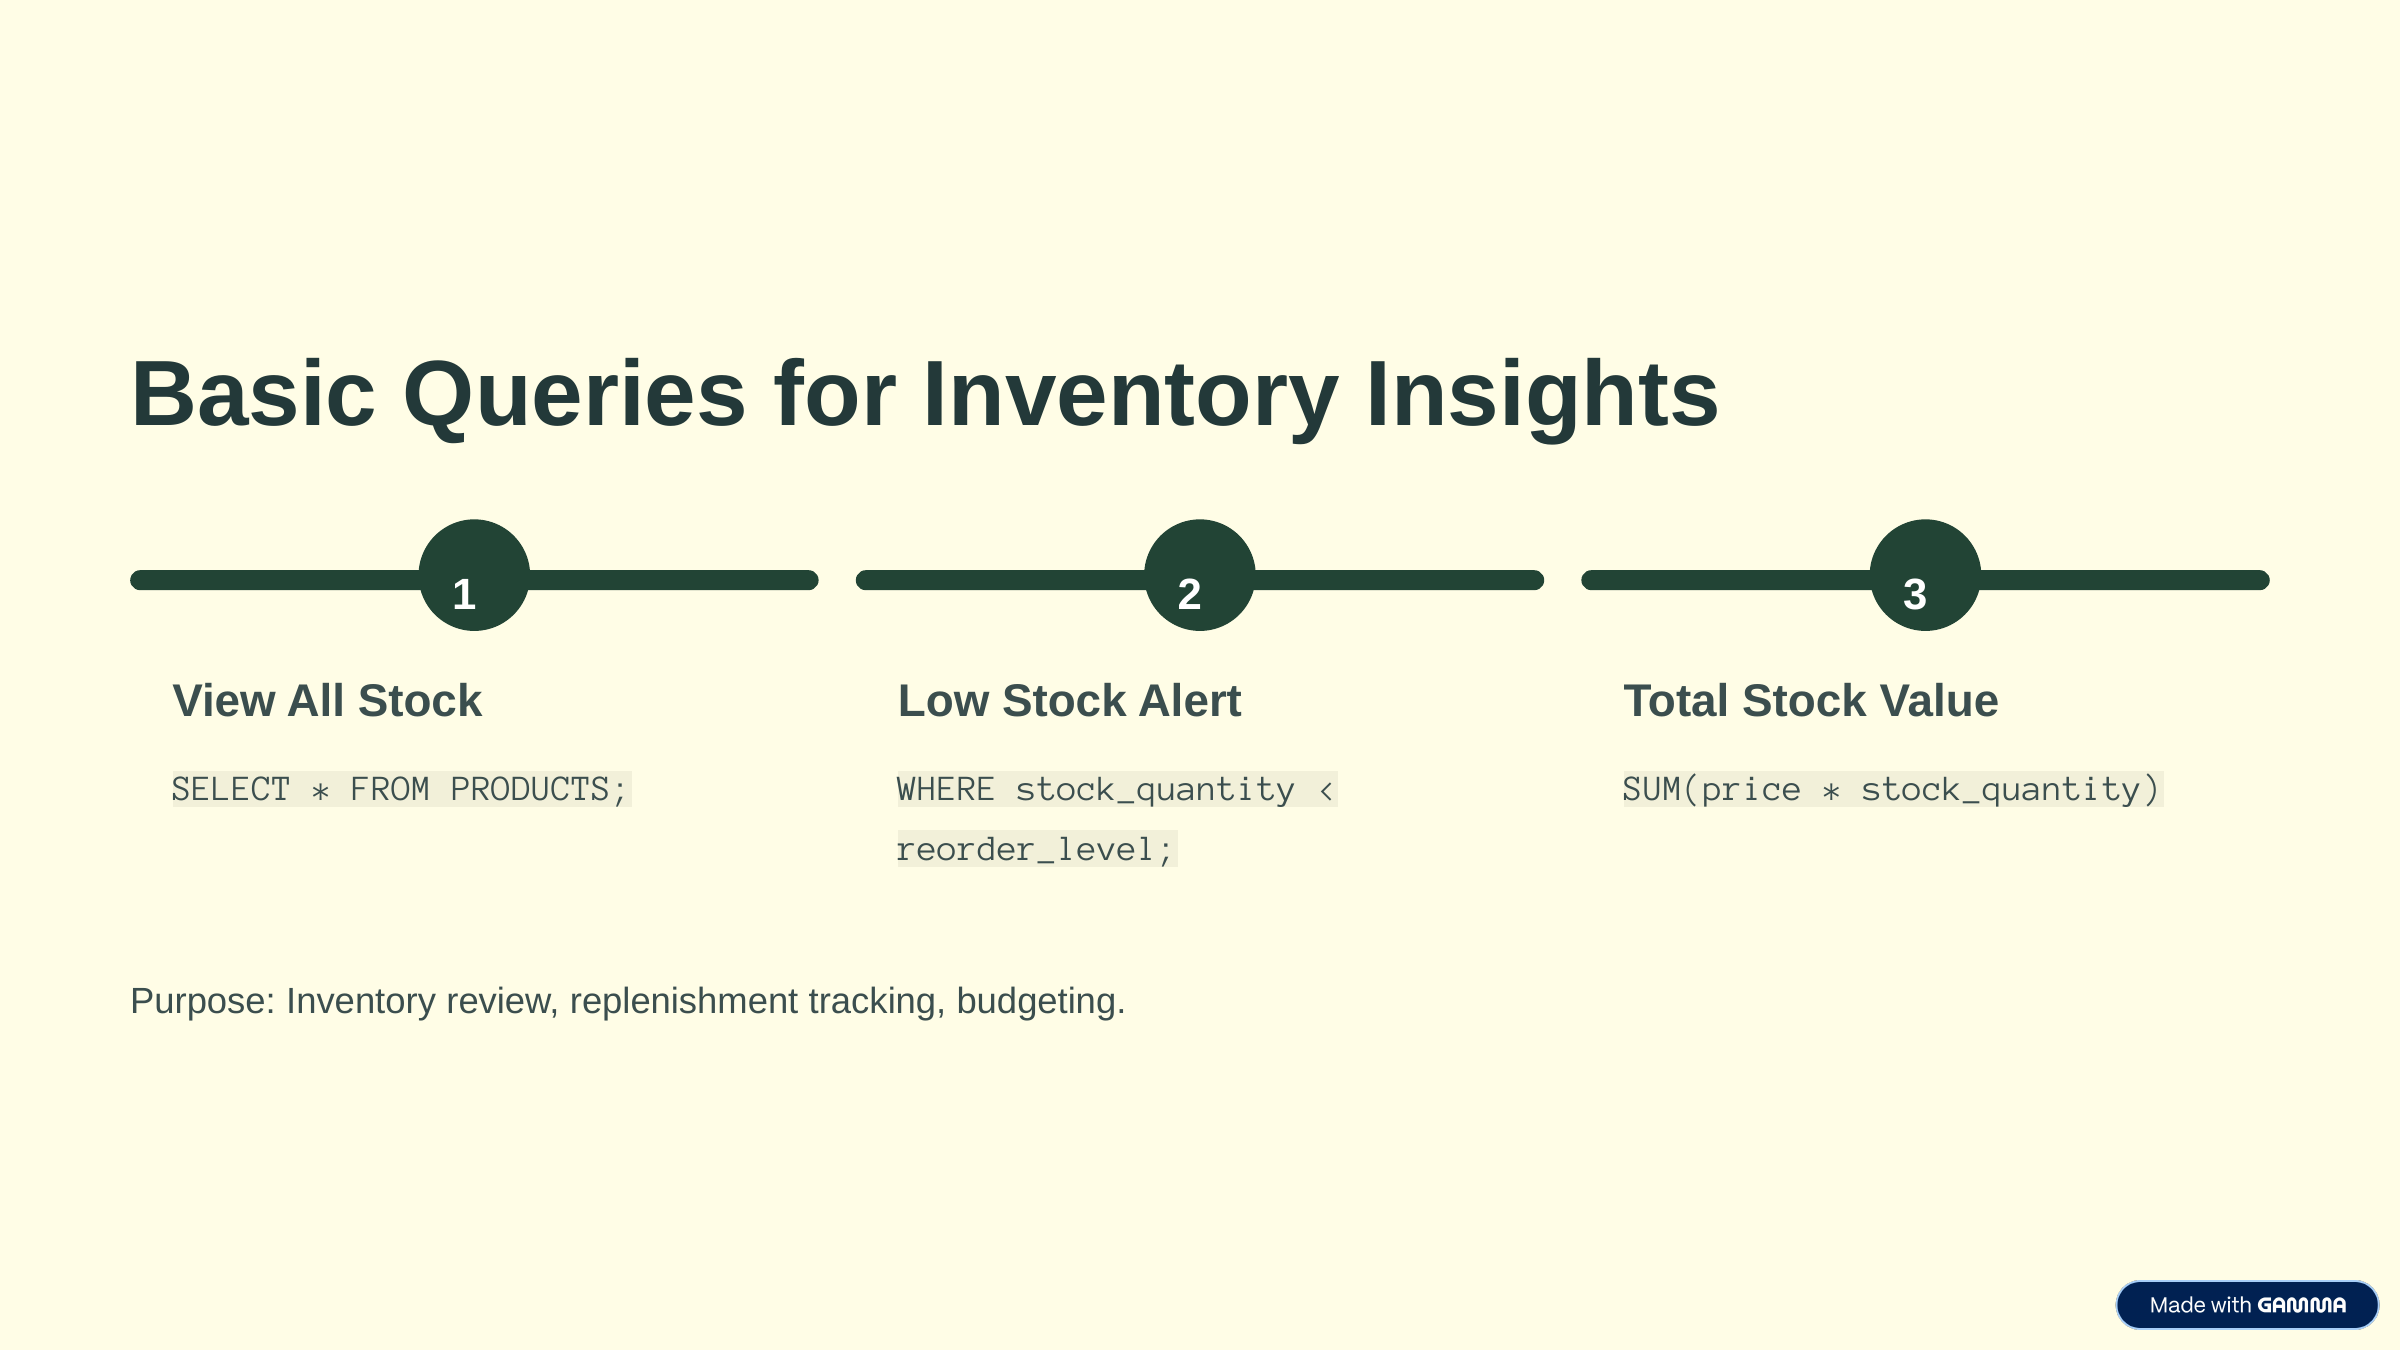

Basic Queries for Inventory Insights

1
2
3

View All Stock
Low Stock Alert
Total Stock Value
SELECT * FROM PRODUCTS;
WHERE stock_quantity < reorder_level;
SUM(price * stock_quantity)
Purpose: Inventory review, replenishment tracking, budgeting.